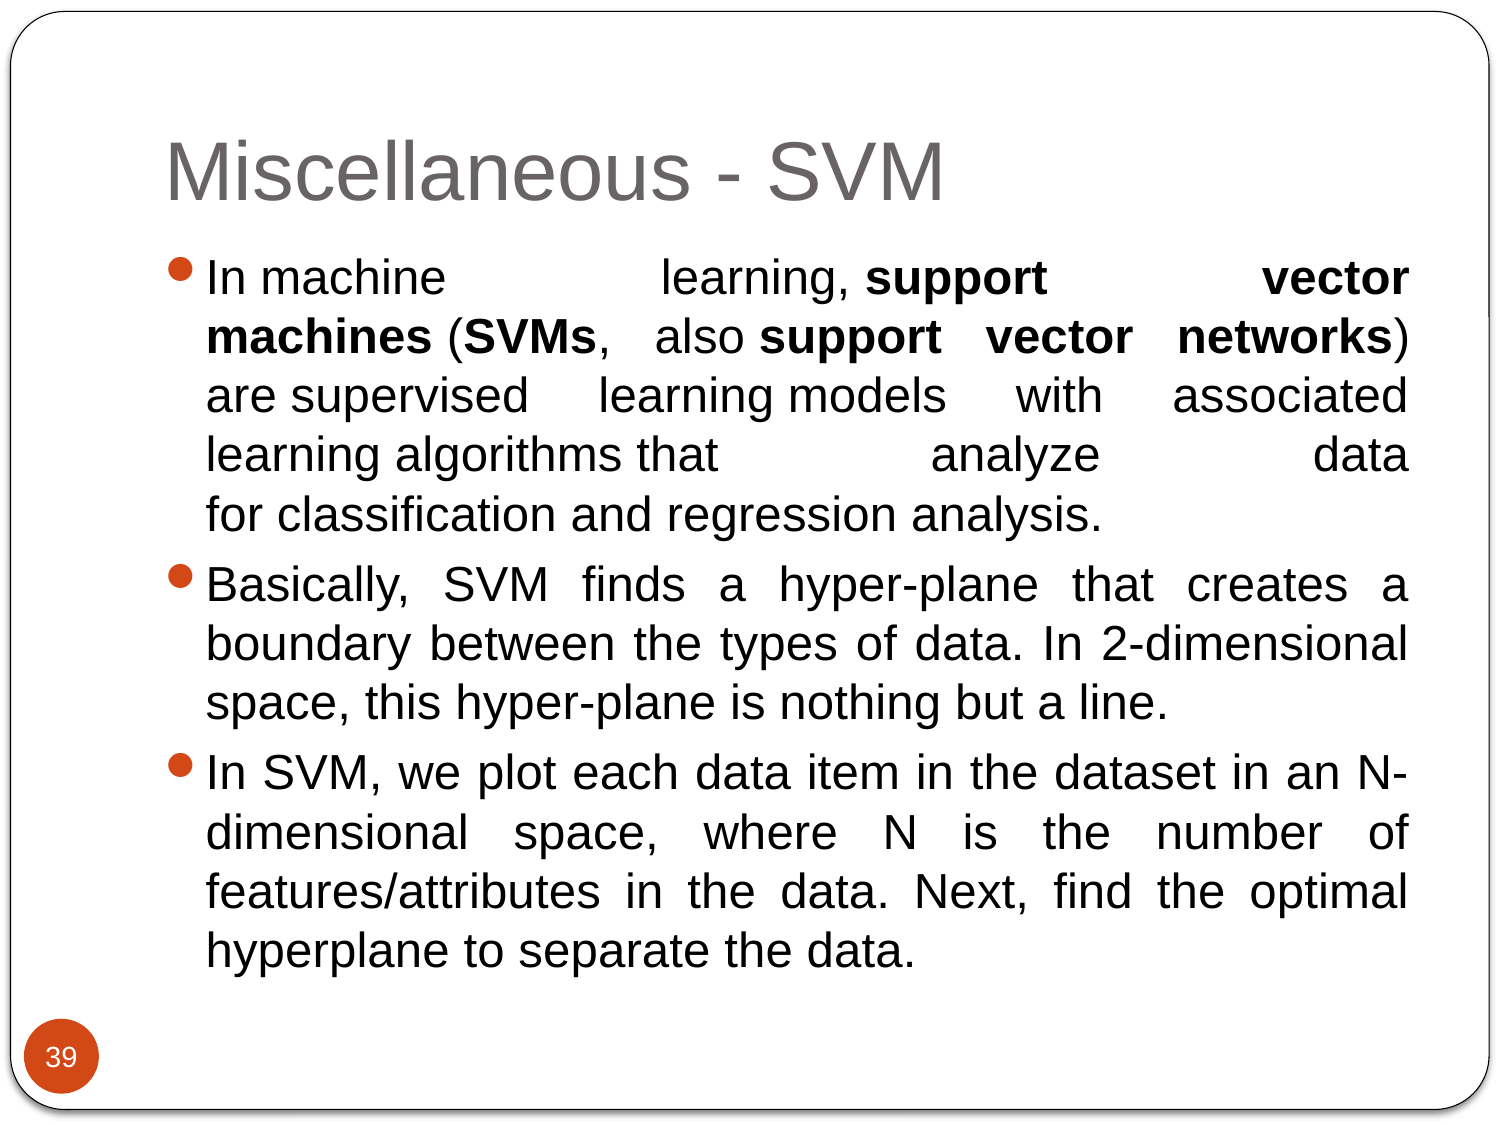

# Miscellaneous - SVM
In machine learning, support vector machines (SVMs, also support vector networks) are supervised learning models with associated learning algorithms that analyze data for classification and regression analysis.
Basically, SVM finds a hyper-plane that creates a boundary between the types of data. In 2-dimensional space, this hyper-plane is nothing but a line.
In SVM, we plot each data item in the dataset in an N-dimensional space, where N is the number of features/attributes in the data. Next, find the optimal hyperplane to separate the data.
39